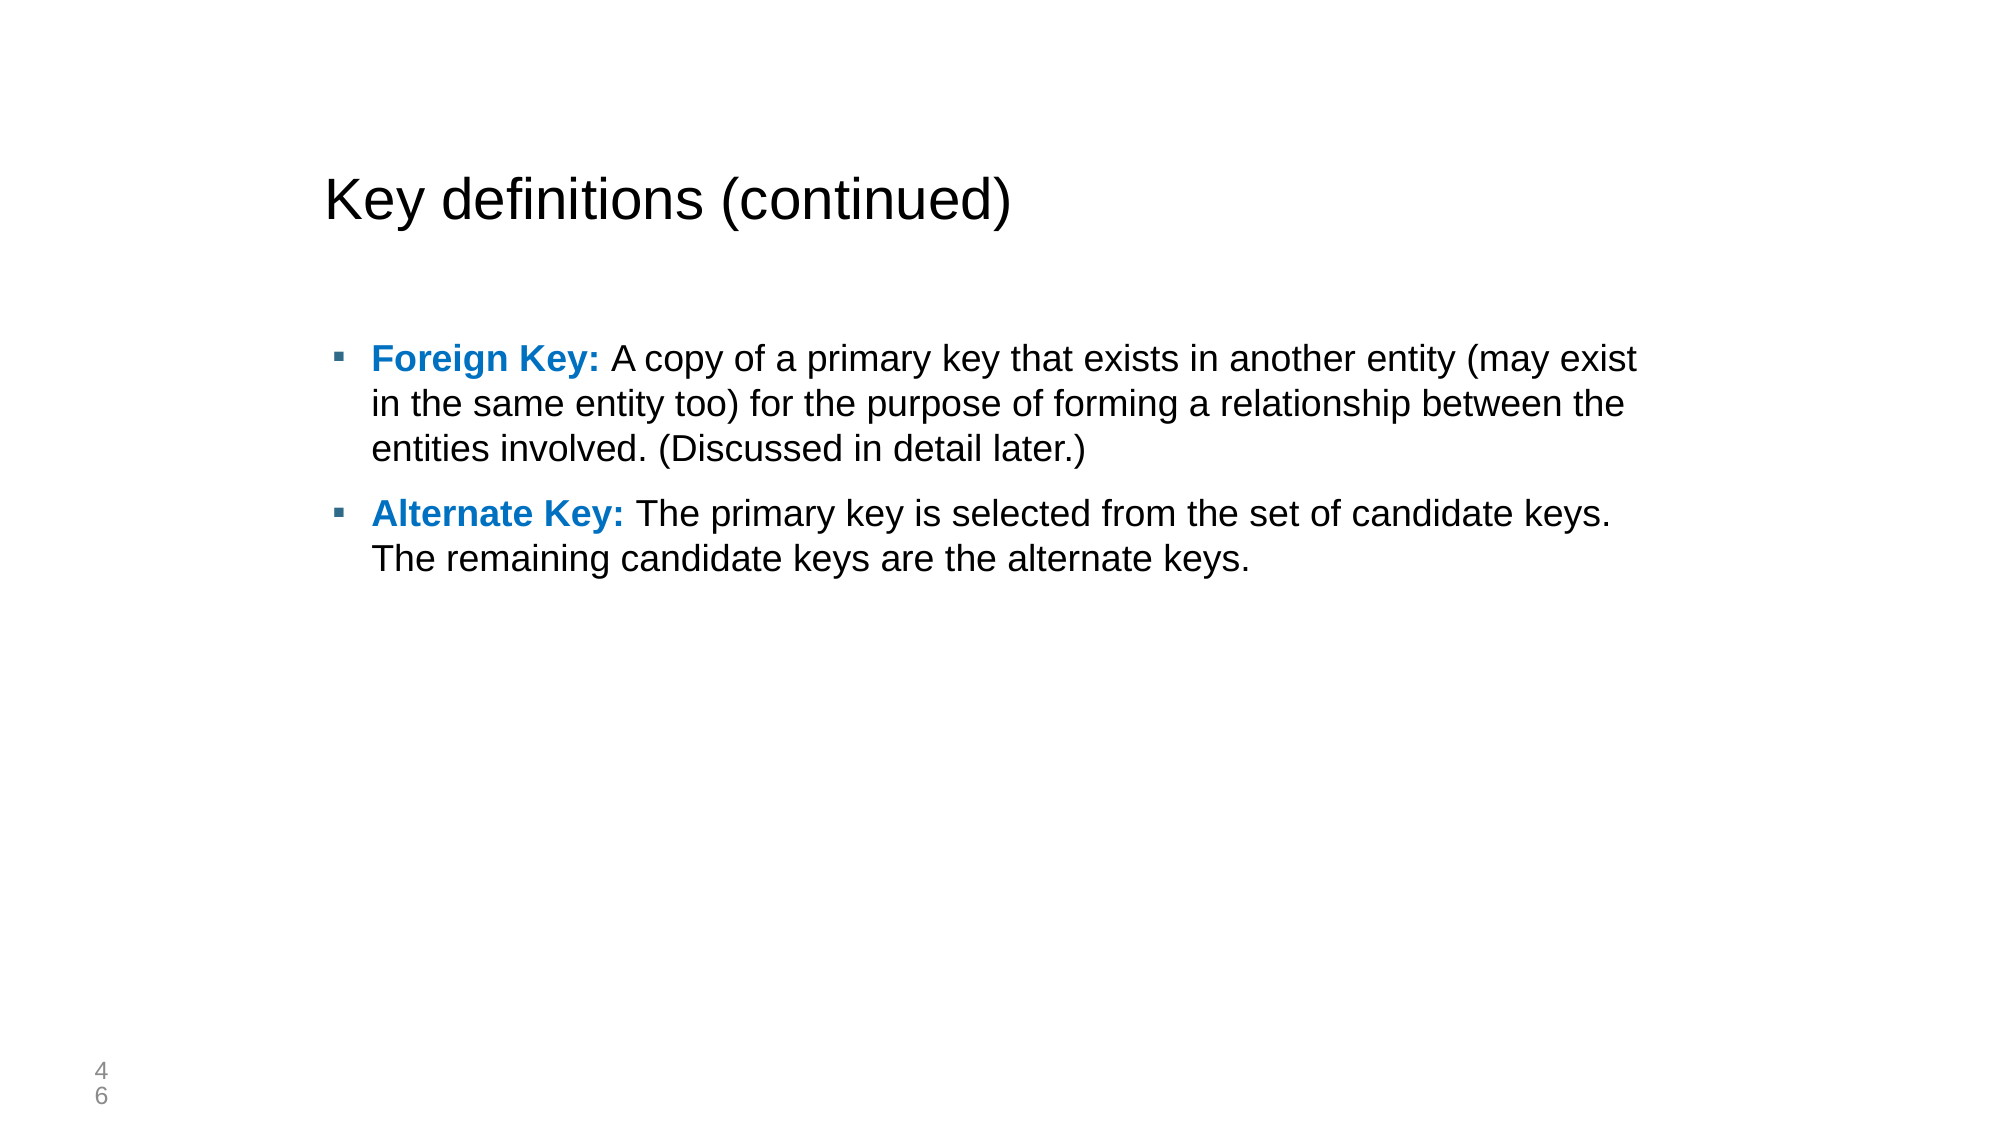

# Key definitions (continued)
Foreign Key: A copy of a primary key that exists in another entity (may exist in the same entity too) for the purpose of forming a relationship between the entities involved. (Discussed in detail later.)
Alternate Key: The primary key is selected from the set of candidate keys. The remaining candidate keys are the alternate keys.
46
46￼